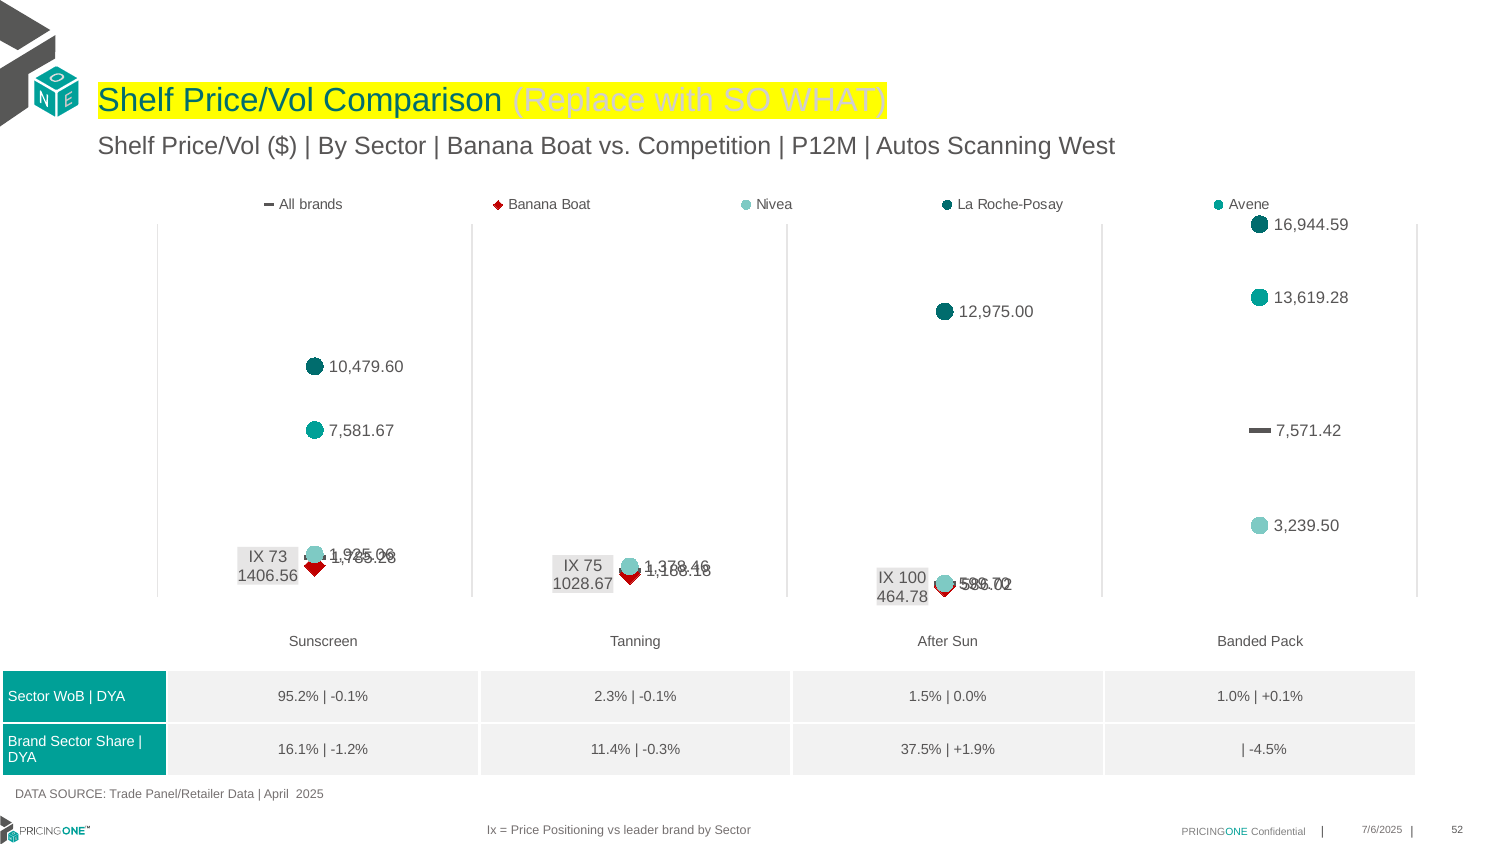

# Shelf Price/Vol Comparison (Replace with SO WHAT)
Shelf Price/Vol ($) | By Sector | Banana Boat vs. Competition | P12M | Autos Scanning West

### Chart

| Category | All brands | Banana Boat | Nivea | La Roche-Posay | Avene |
|---|---|---|---|---|---|
| IX 73 | 1785.28 | 1406.56 | 1925.06 | 10479.6 | 7581.67 |
| IX 75 | 1188.18 | 1028.67 | 1378.46 | None | None |
| IX 100 | 586.02 | 464.78 | 599.7 | 12975.0 | None |
| IX 0 | 7571.42 | None | 3239.5 | 16944.59 | 13619.28 |
|  | Sunscreen | Tanning | After Sun | Banded Pack |
| --- | --- | --- | --- | --- |
| Sector WoB | DYA | 95.2% | -0.1% | 2.3% | -0.1% | 1.5% | 0.0% | 1.0% | +0.1% |
| Brand Sector Share | DYA | 16.1% | -1.2% | 11.4% | -0.3% | 37.5% | +1.9% | | -4.5% |
DATA SOURCE: Trade Panel/Retailer Data | April  2025
Ix = Price Positioning vs leader brand by Sector
7/6/2025
52